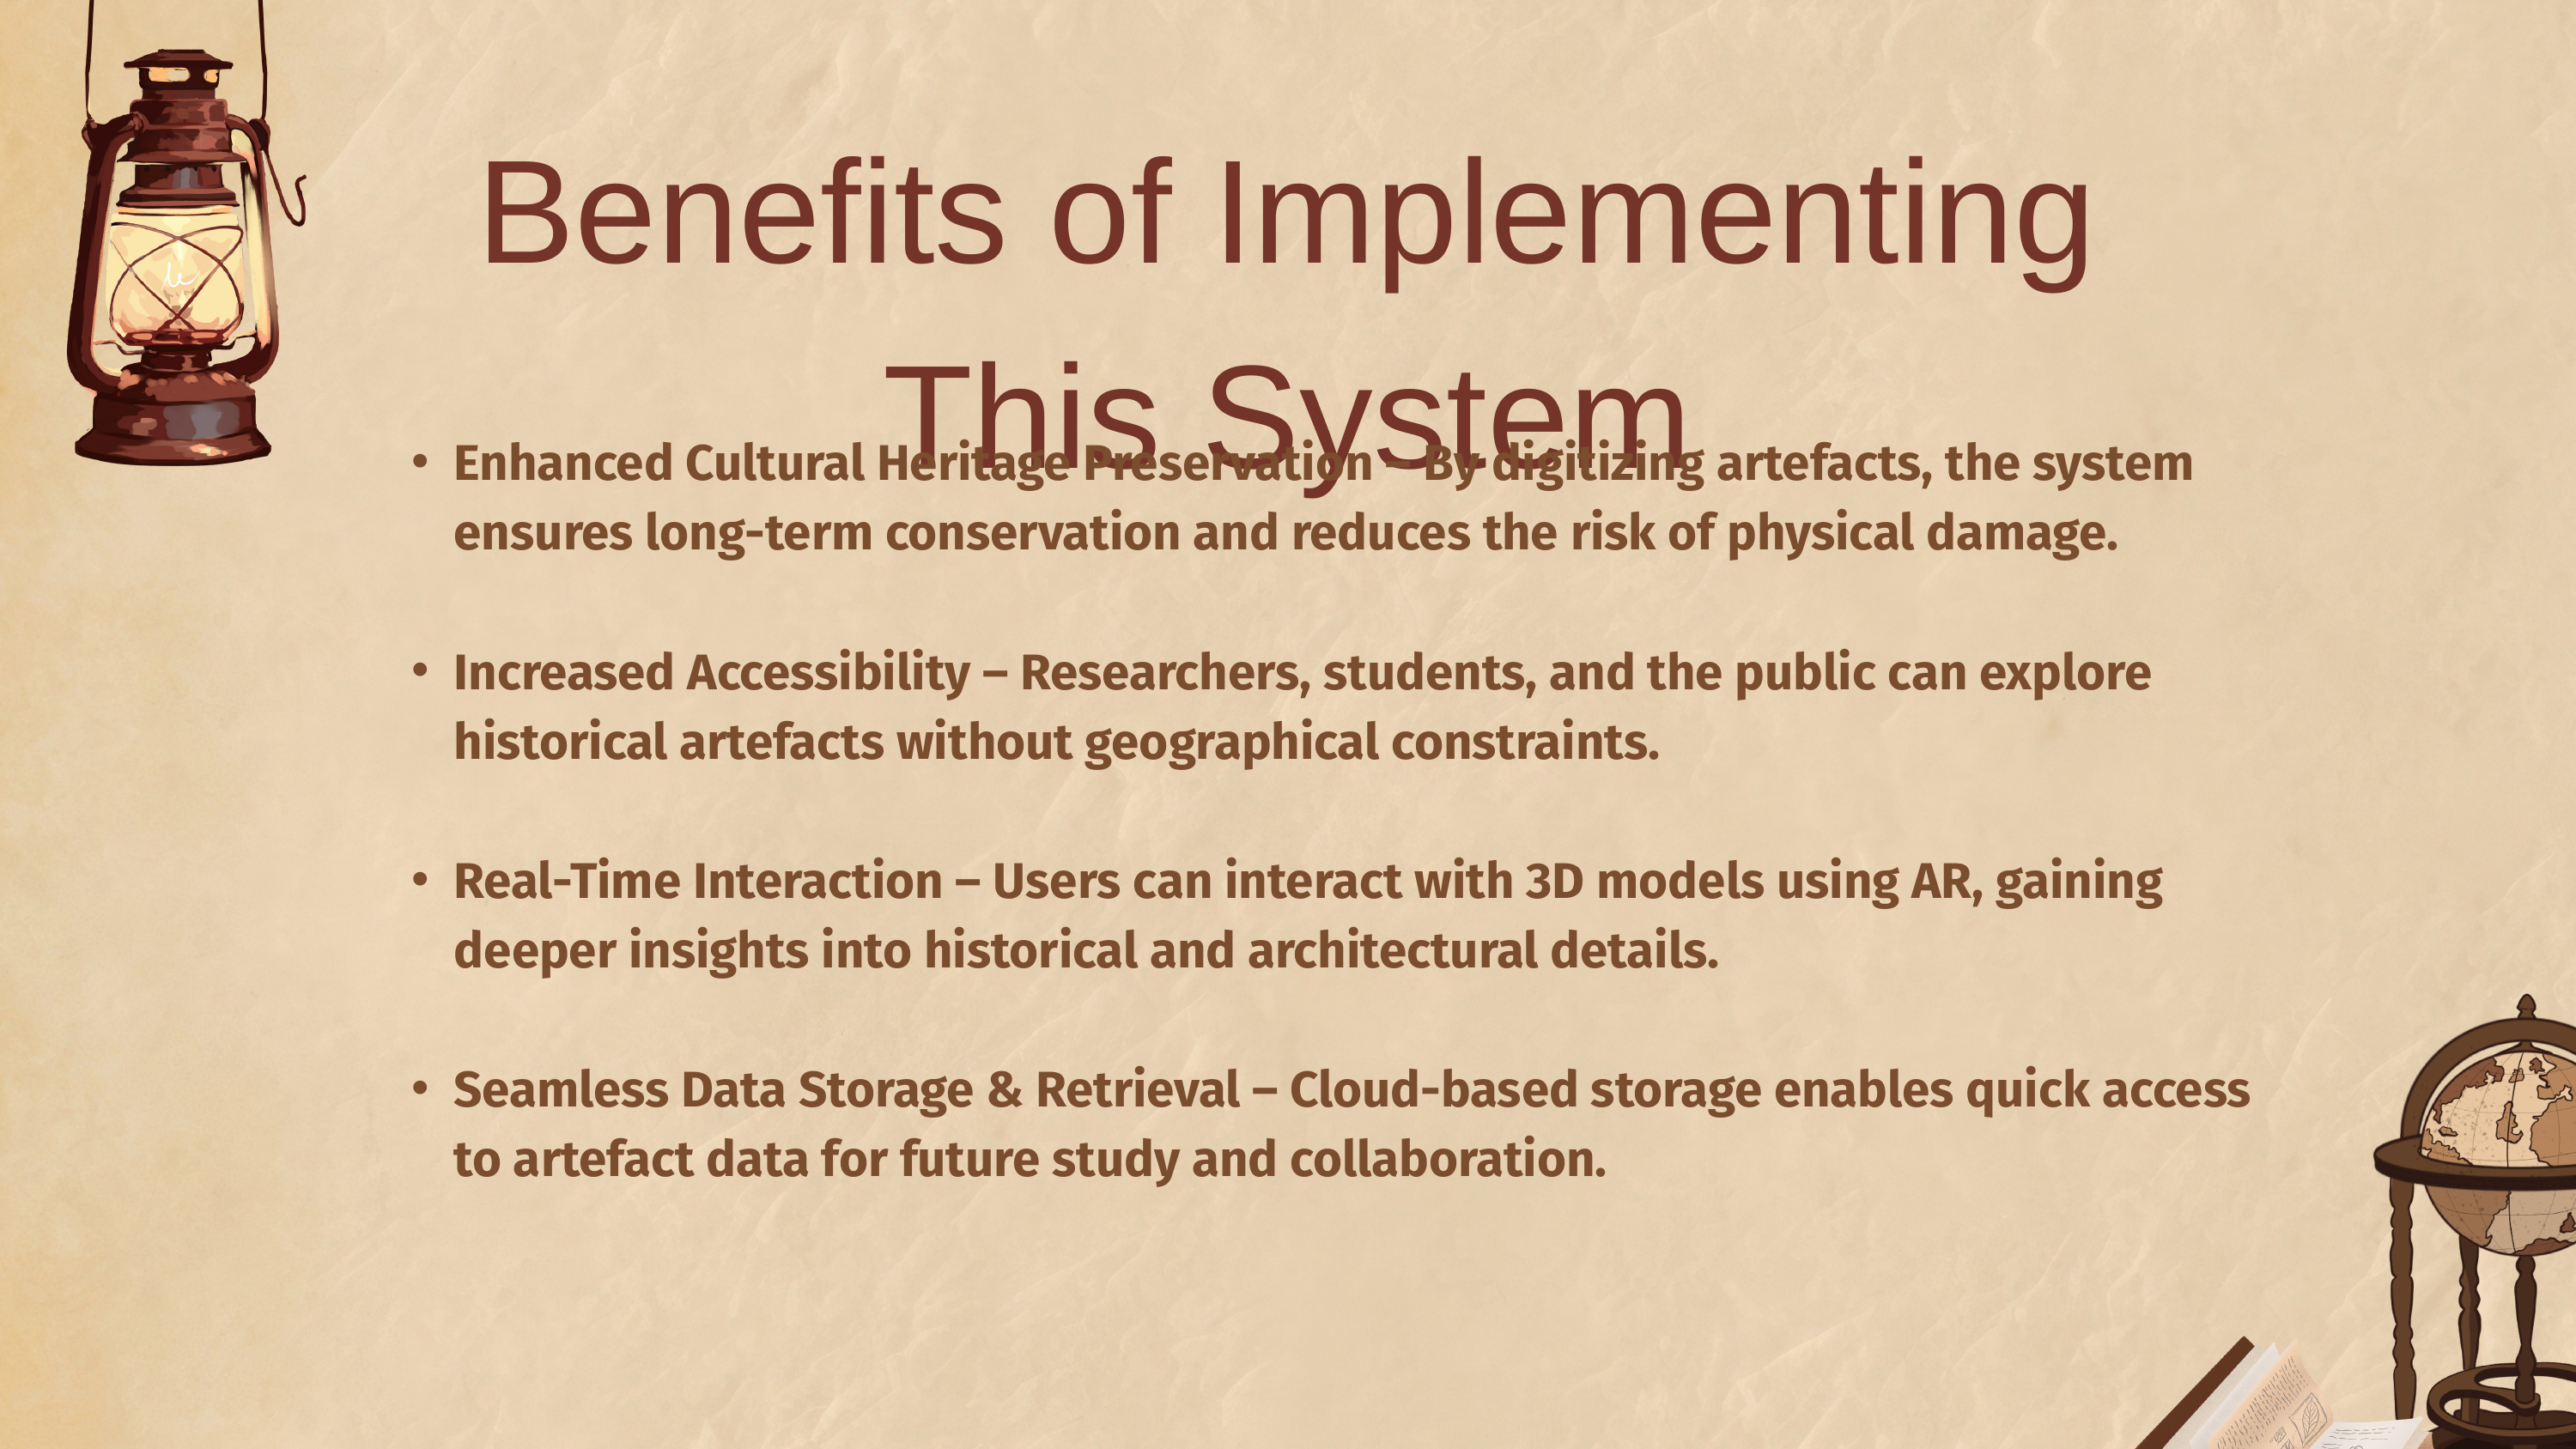

Benefits of Implementing This System
Enhanced Cultural Heritage Preservation – By digitizing artefacts, the system ensures long-term conservation and reduces the risk of physical damage.

Increased Accessibility – Researchers, students, and the public can explore historical artefacts without geographical constraints.

Real-Time Interaction – Users can interact with 3D models using AR, gaining deeper insights into historical and architectural details.

Seamless Data Storage & Retrieval – Cloud-based storage enables quick access to artefact data for future study and collaboration.